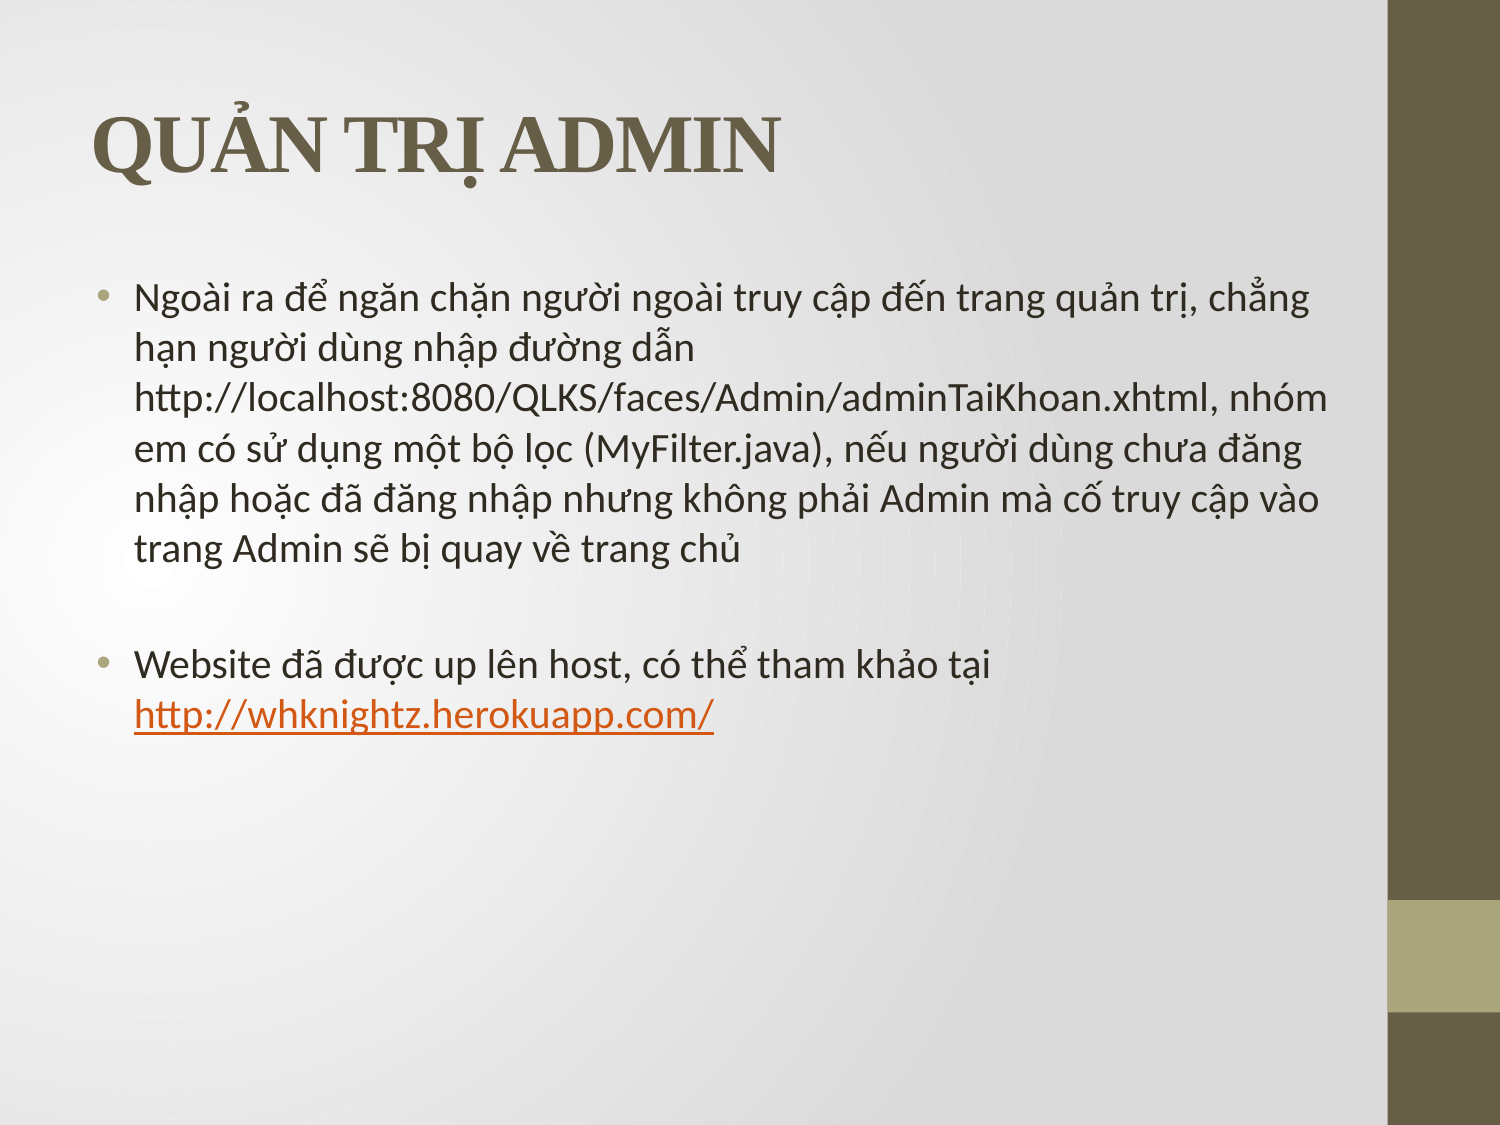

# QUẢN TRỊ ADMIN
Ngoài ra để ngăn chặn người ngoài truy cập đến trang quản trị, chẳng hạn người dùng nhập đường dẫn http://localhost:8080/QLKS/faces/Admin/adminTaiKhoan.xhtml, nhóm em có sử dụng một bộ lọc (MyFilter.java), nếu người dùng chưa đăng nhập hoặc đã đăng nhập nhưng không phải Admin mà cố truy cập vào trang Admin sẽ bị quay về trang chủ

Website đã được up lên host, có thể tham khảo tại http://whknightz.herokuapp.com/